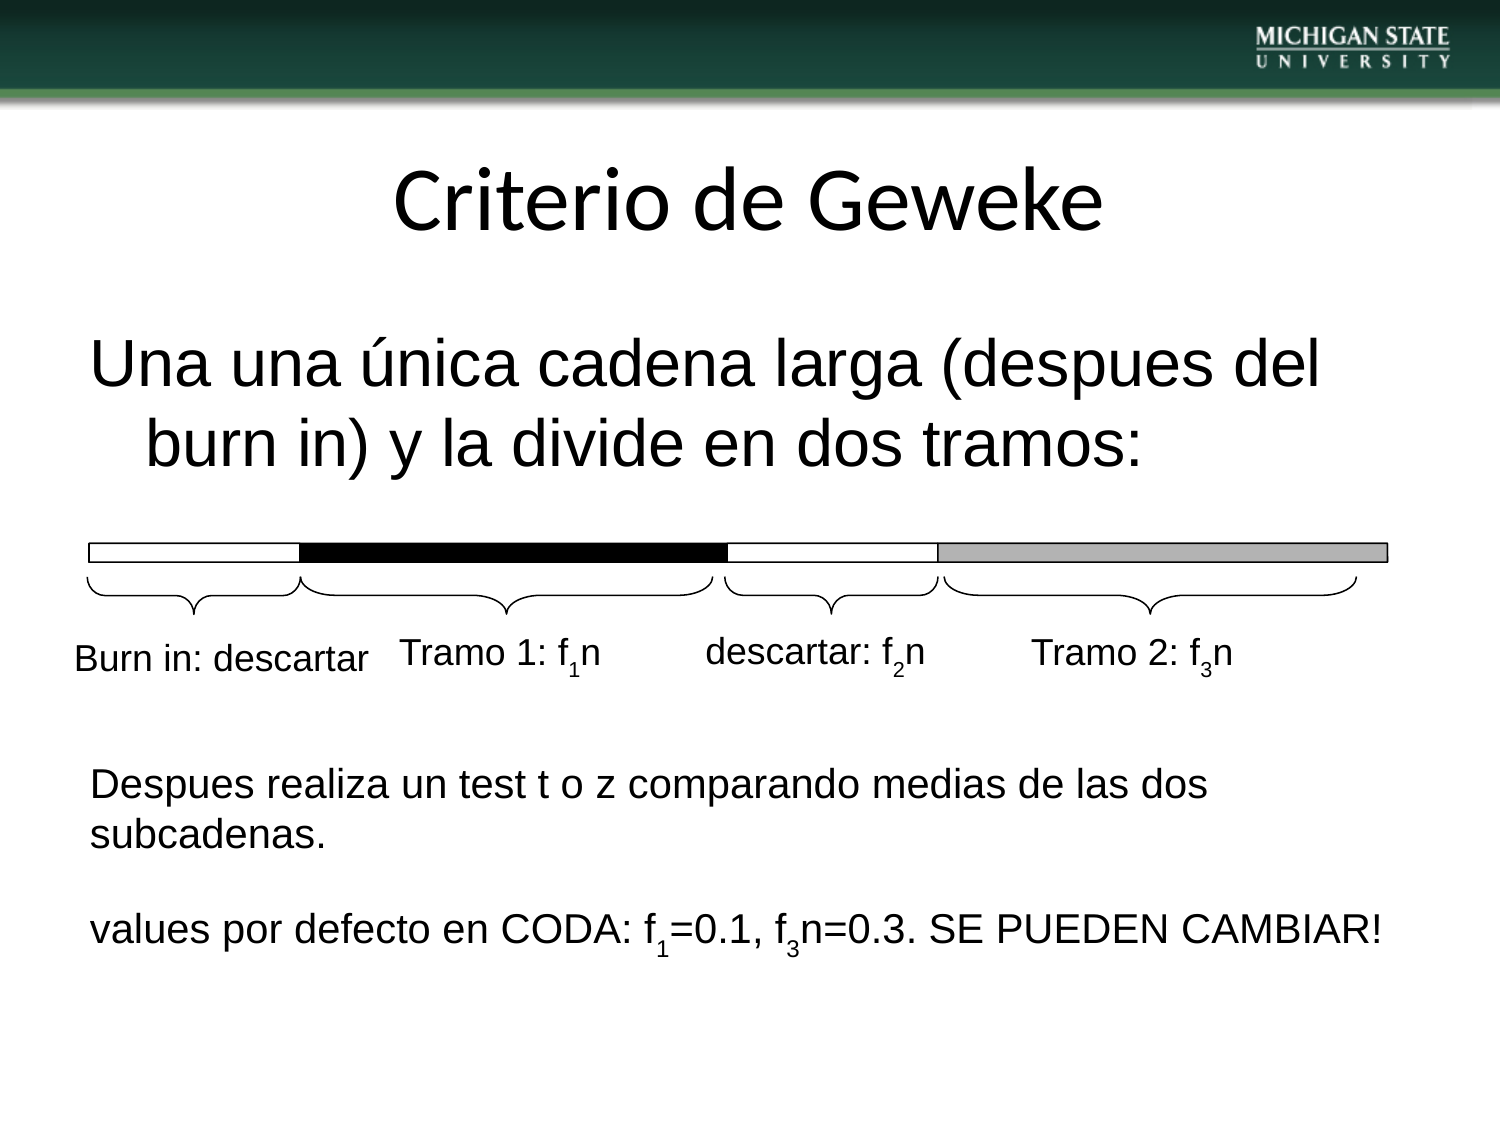

Criterio de Geweke
Una una única cadena larga (despues del burn in) y la divide en dos tramos:

descartar: f2n
Tramo 1: f1n
Tramo 2: f3n
Burn in: descartar
Despues realiza un test t o z comparando medias de las dos subcadenas.

values por defecto en CODA: f1=0.1, f3n=0.3. SE PUEDEN CAMBIAR!